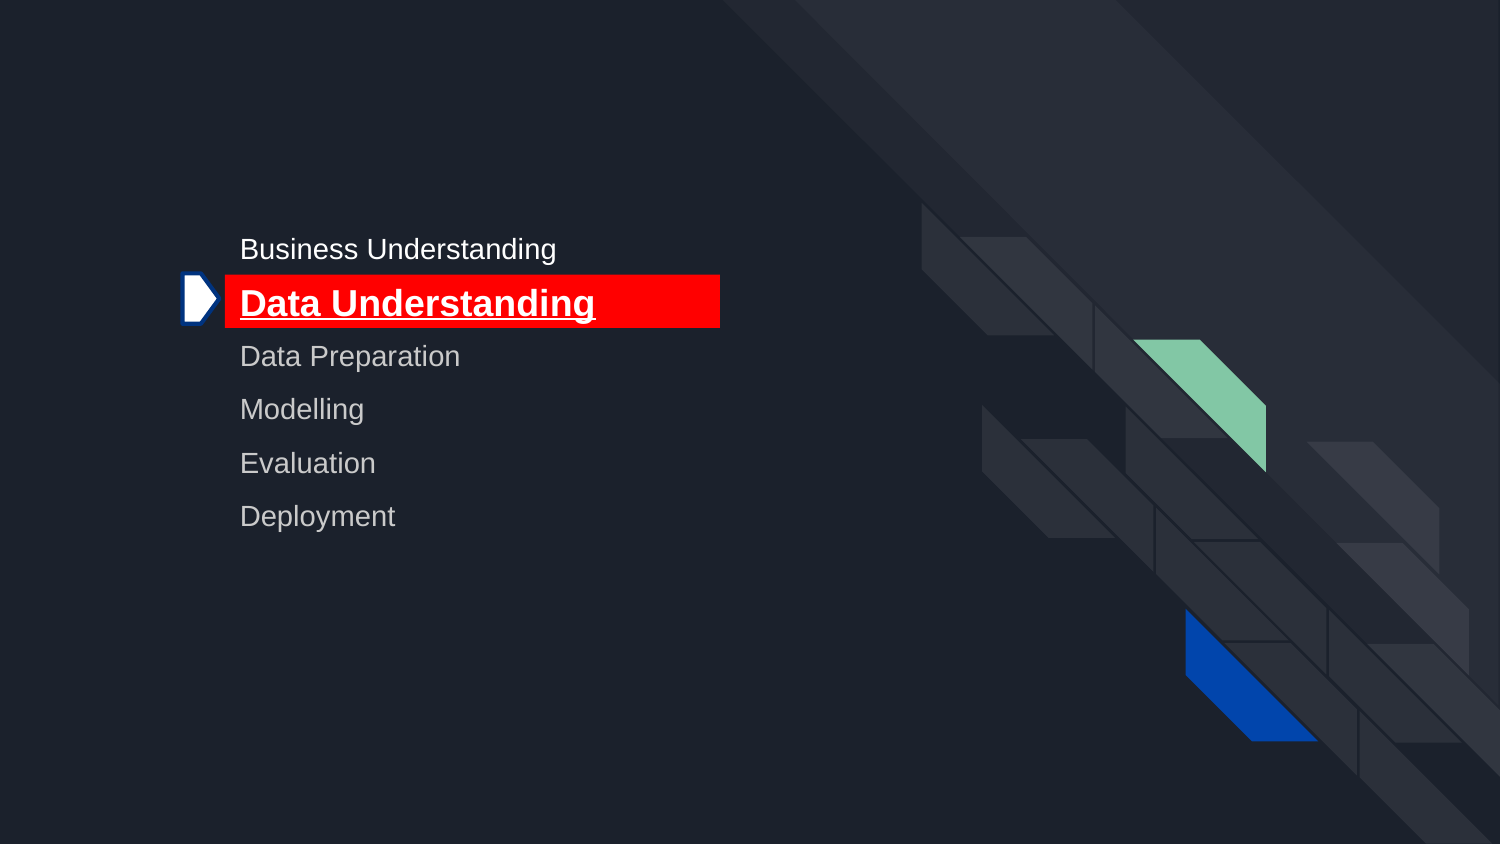

Business Understanding

Data Understanding
Data Preparation
Modelling
Evaluation
Deployment